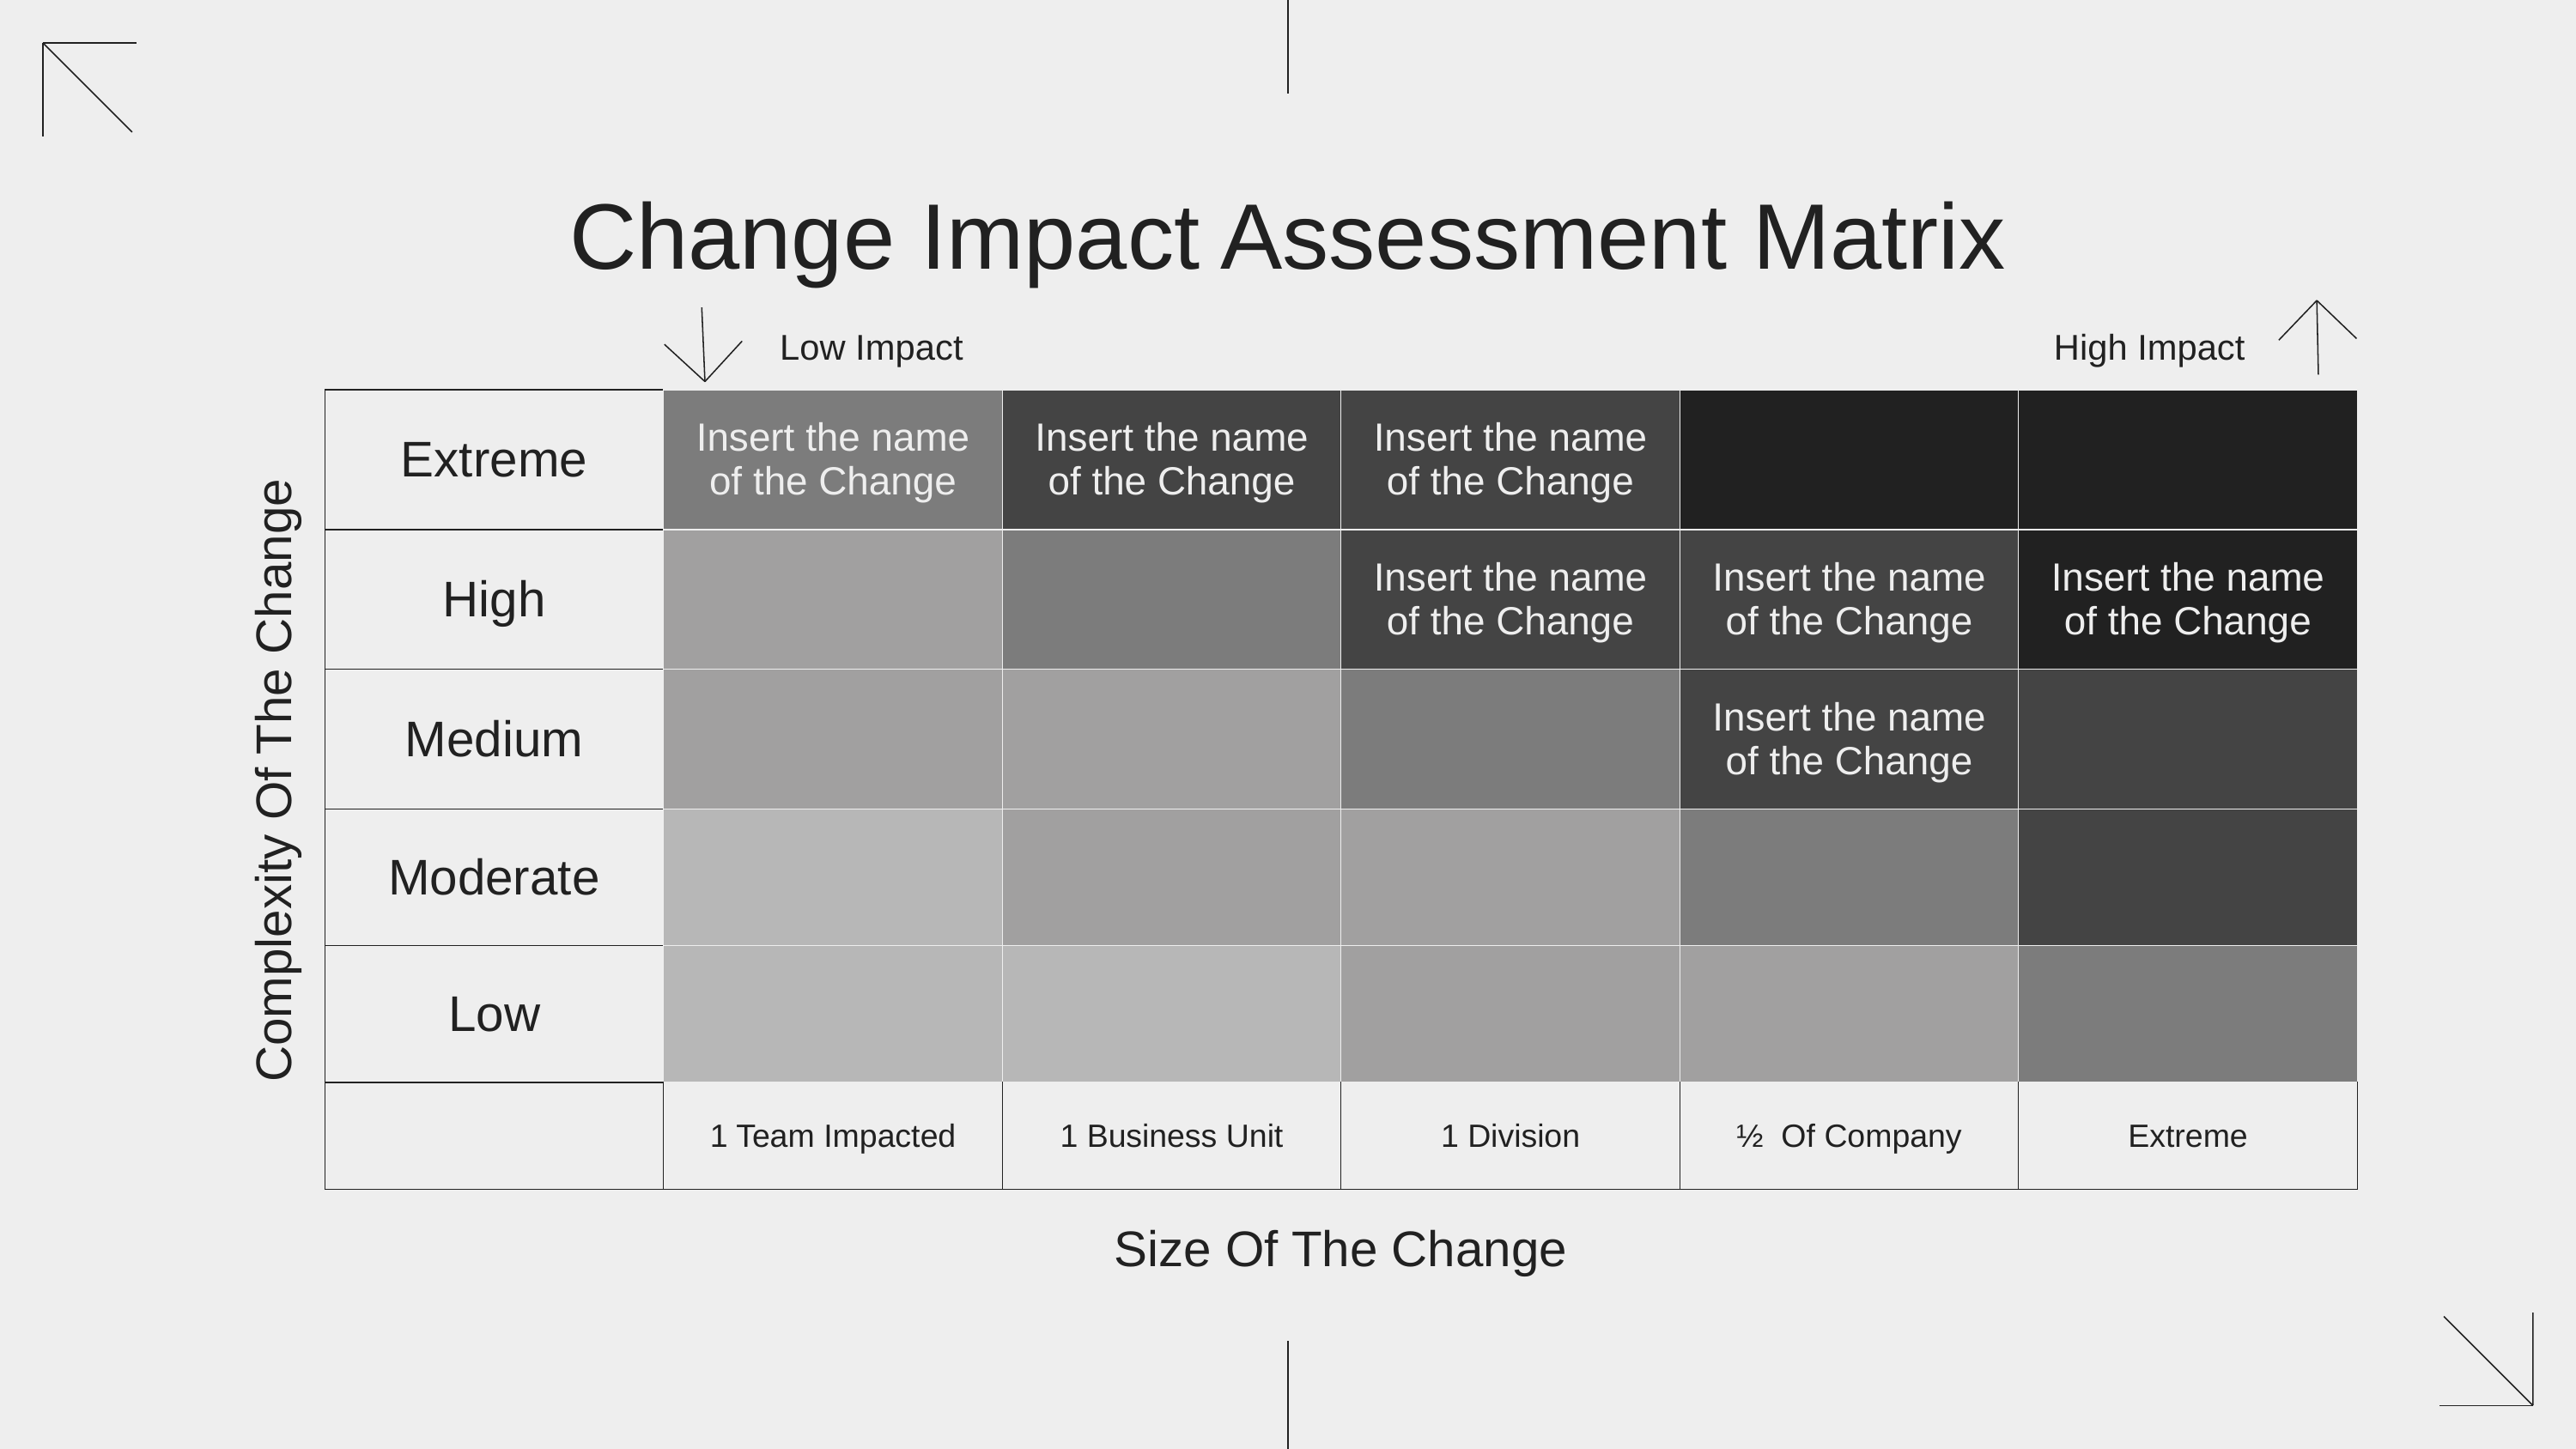

# Change Impact Assessment Matrix
Low Impact
High Impact
| Extreme | Insert the name of the Change | Insert the name of the Change | Insert the name of the Change |  |  |
| --- | --- | --- | --- | --- | --- |
| High |  |  | Insert the name of the Change | Insert the name of the Change | Insert the name of the Change |
| Medium |  |  |  | Insert the name of the Change |  |
| Moderate |  |  |  |  |  |
| Low |  |  |  |  |  |
|  | 1 Team Impacted | 1 Business Unit | 1 Division | ½ Of Company | Extreme |
Complexity Of The Change
Size Of The Change